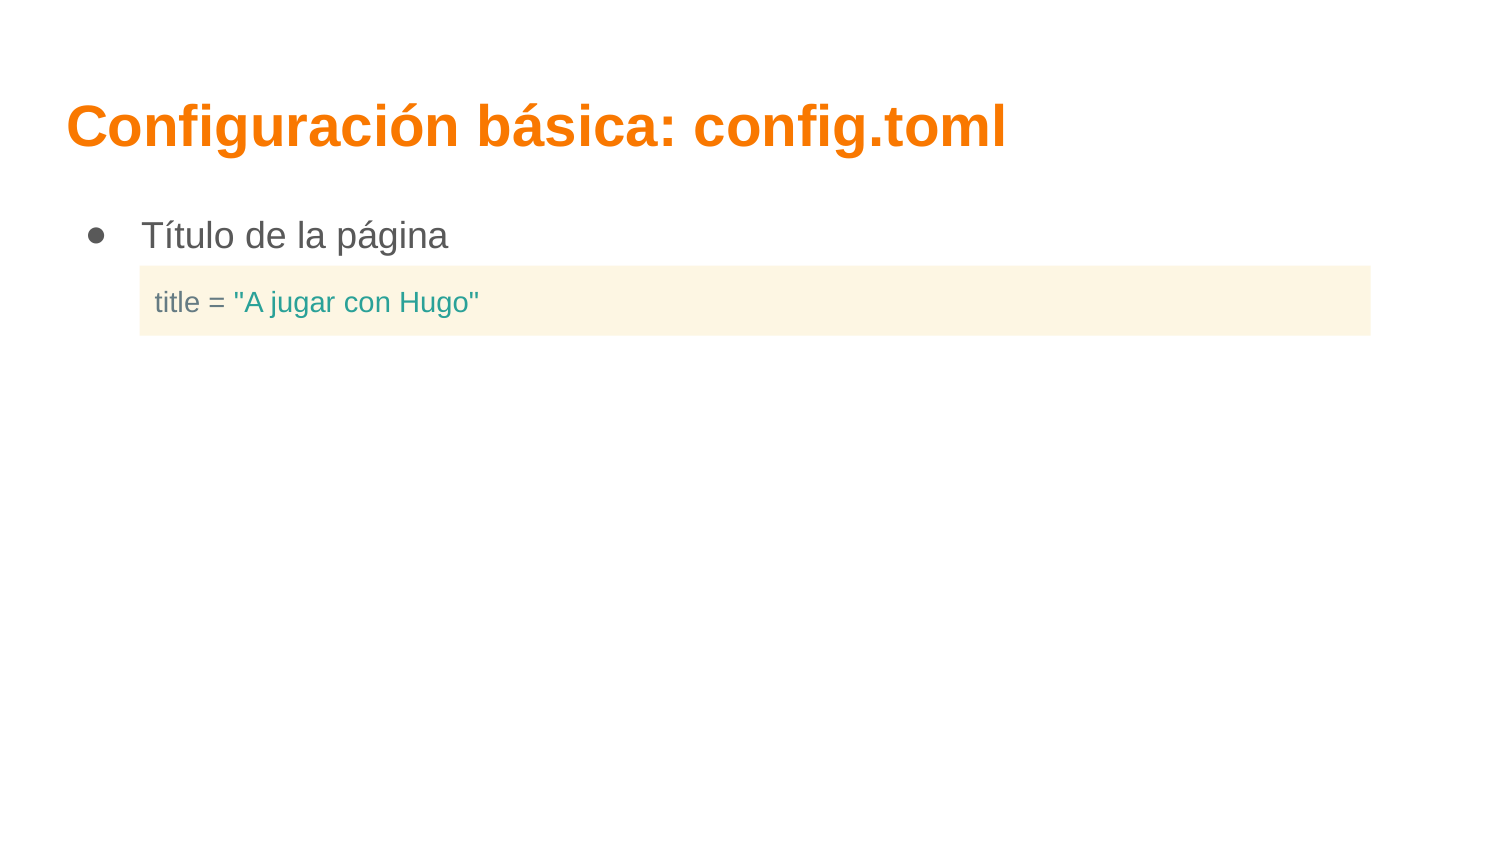

# Configuración básica: config.toml
Título de la página

title = "A jugar con Hugo"